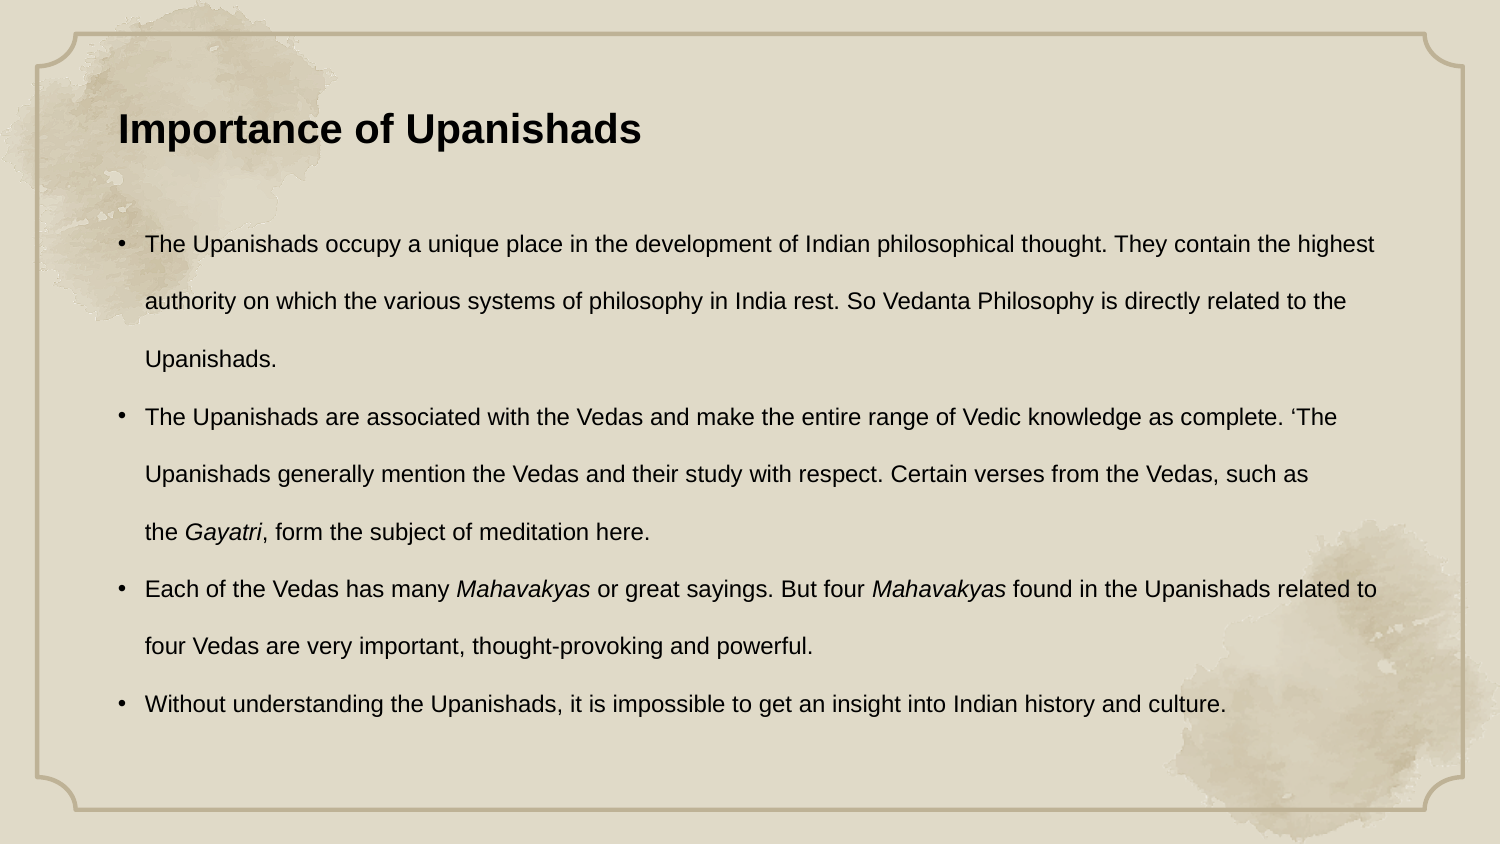

# Importance of Upanishads
The Upanishads occupy a unique place in the development of Indian philosophical thought. They contain the highest authority on which the various systems of philosophy in India rest. So Vedanta Philosophy is directly related to the Upanishads.
The Upanishads are associated with the Vedas and make the entire range of Vedic knowledge as complete. ‘The Upanishads generally mention the Vedas and their study with respect. Certain verses from the Vedas, such as the Gayatri, form the subject of meditation here.
Each of the Vedas has many Mahavakyas or great sayings. But four Mahavakyas found in the Upanishads related to four Vedas are very important, thought-provoking and powerful.
Without understanding the Upanishads, it is impossible to get an insight into Indian history and culture.